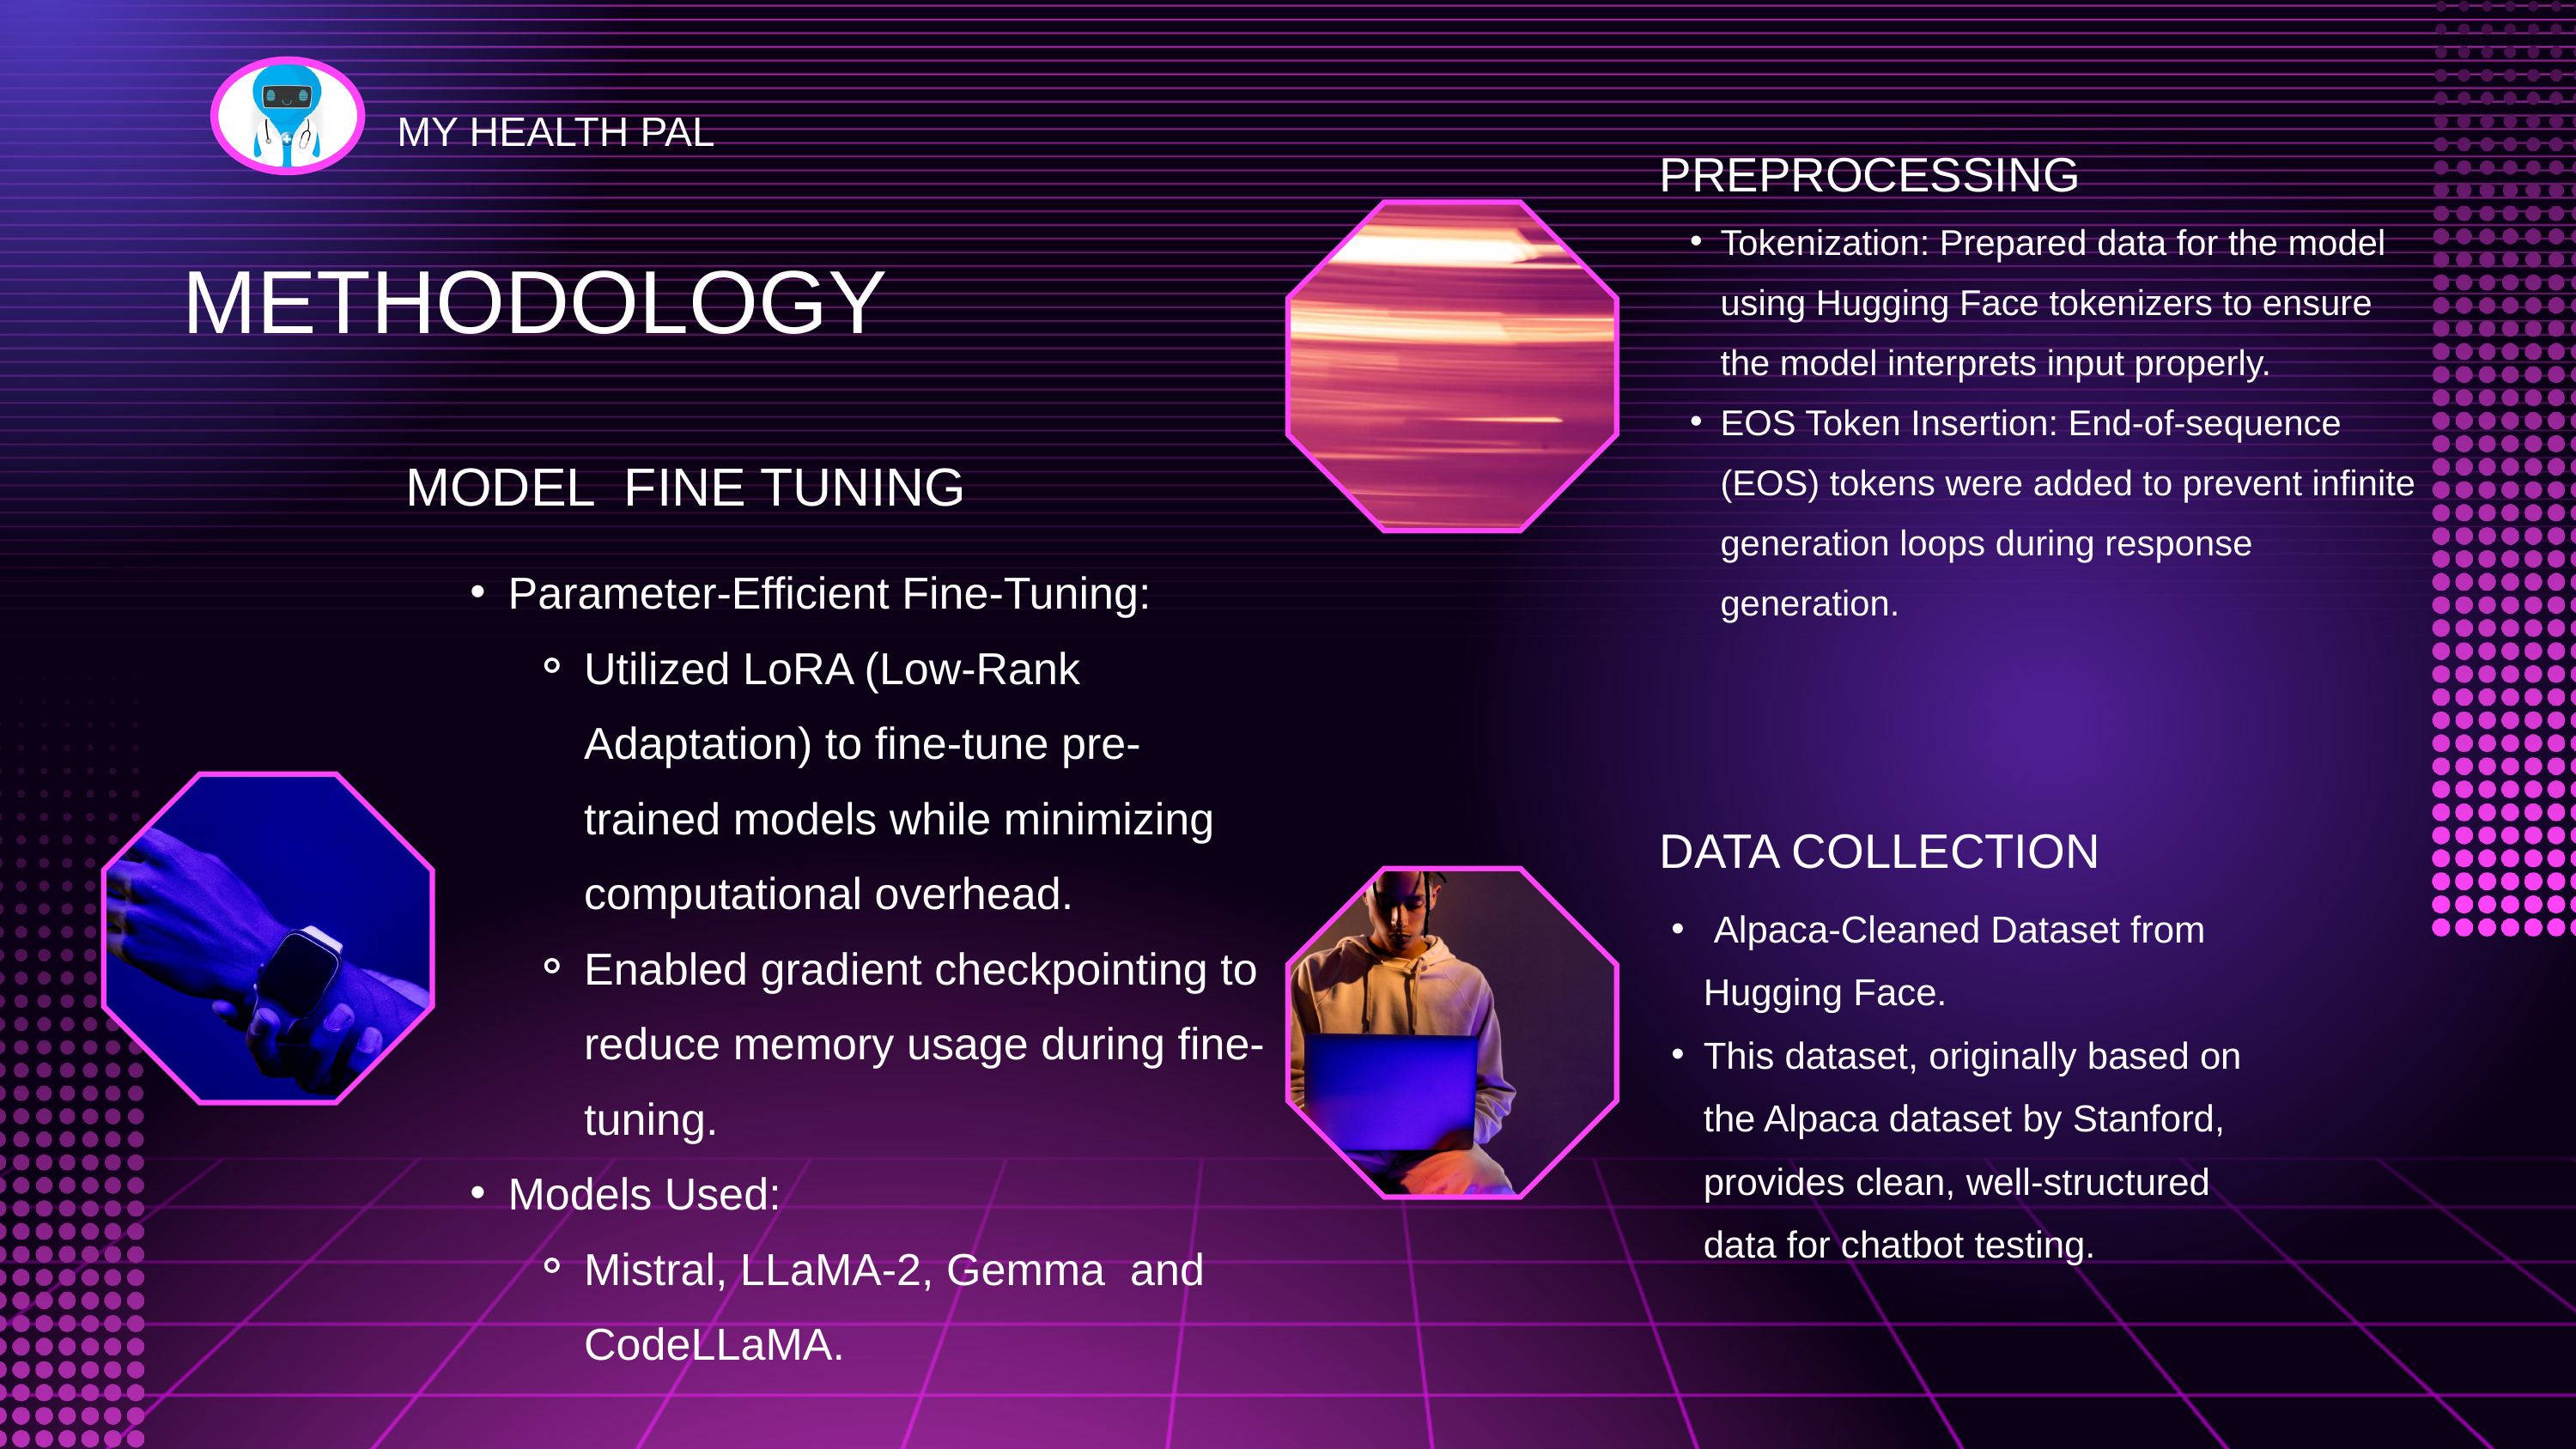

MY HEALTH PAL

PREPROCESSING

Tokenization: Prepared data for the model using Hugging Face tokenizers to ensure the model interprets input properly.
EOS Token Insertion: End-of-sequence (EOS) tokens were added to prevent infinite generation loops during response generation.

METHODOLOGY
MODEL  FINE TUNING
Parameter-Efficient Fine-Tuning:
Utilized LoRA (Low-Rank Adaptation) to fine-tune pre-trained models while minimizing computational overhead.
Enabled gradient checkpointing to reduce memory usage during fine-tuning.
Models Used:
Mistral, LLaMA-2, Gemma  and CodeLLaMA.

DATA COLLECTION

 Alpaca-Cleaned Dataset from Hugging Face.
This dataset, originally based on the Alpaca dataset by Stanford, provides clean, well-structured data for chatbot testing.